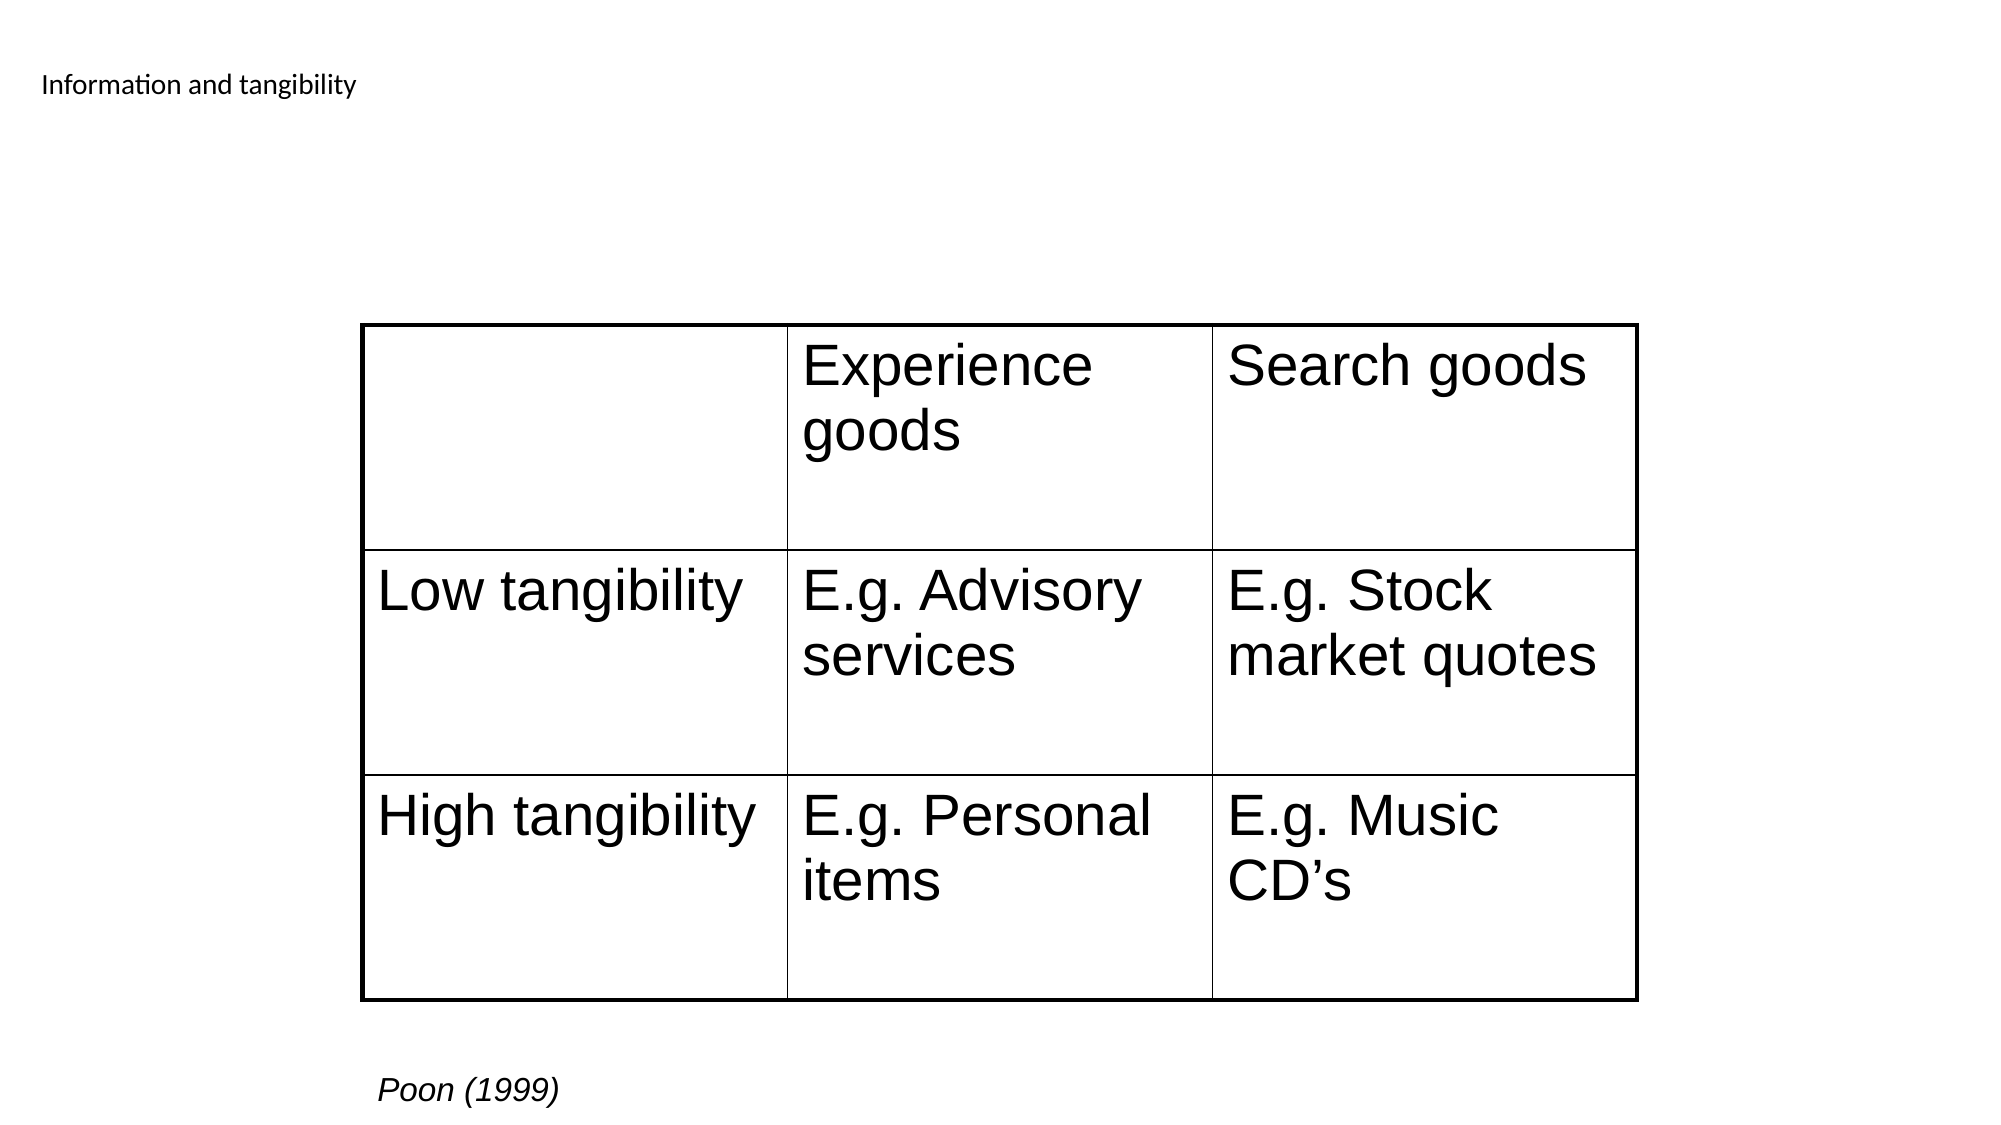

# Information and tangibility
|  | Experience goods | Search goods |
| --- | --- | --- |
| Low tangibility | E.g. Advisory services | E.g. Stock market quotes |
| High tangibility | E.g. Personal items | E.g. Music CD’s |
Poon (1999)